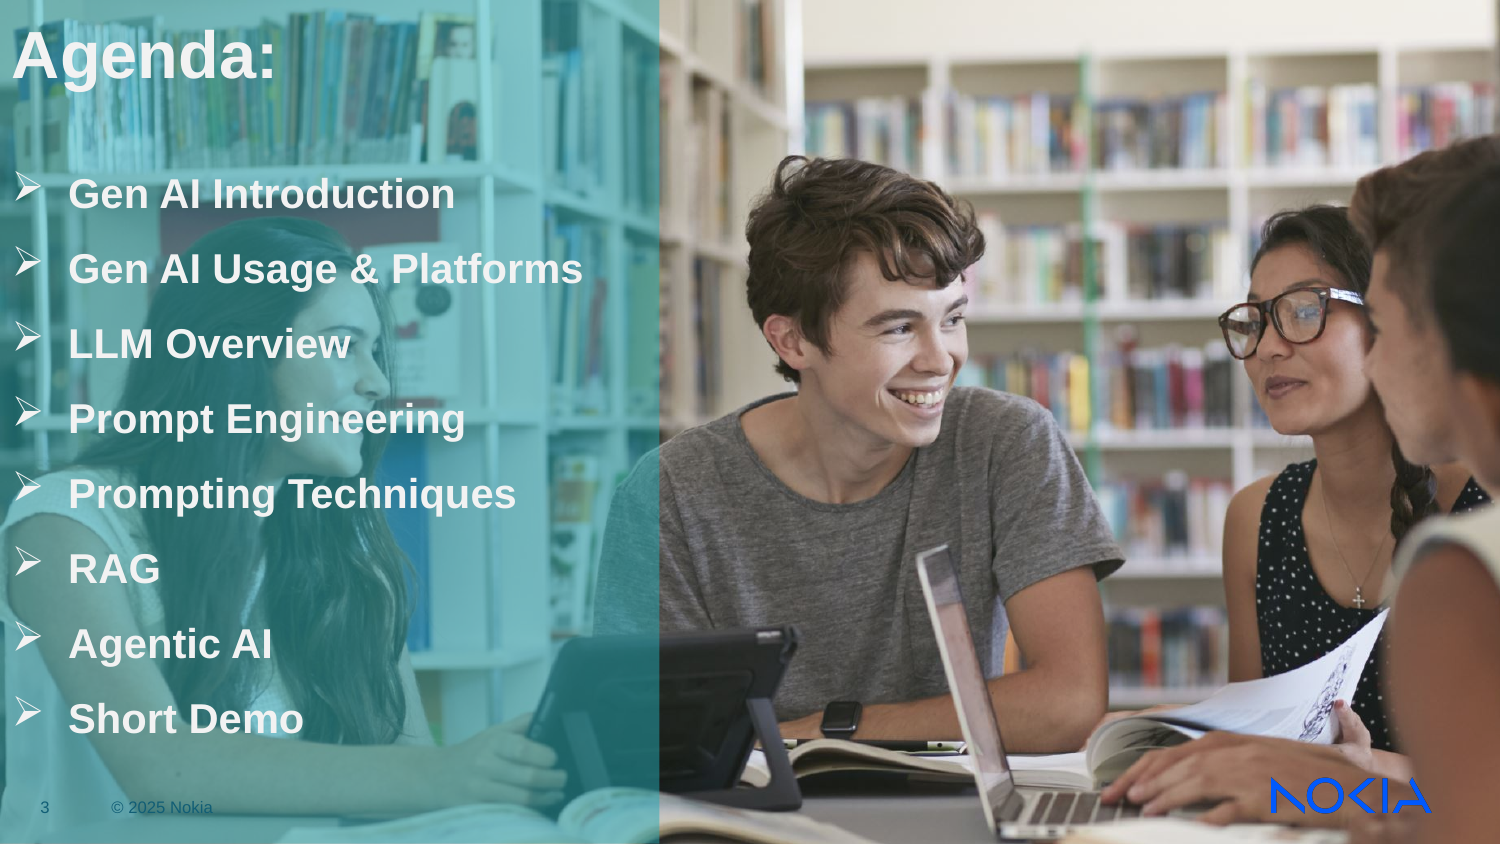

Agenda:

Gen AI Introduction
Gen AI Usage & Platforms
LLM Overview
Prompt Engineering
Prompting Techniques
RAG
Agentic AI
Short Demo